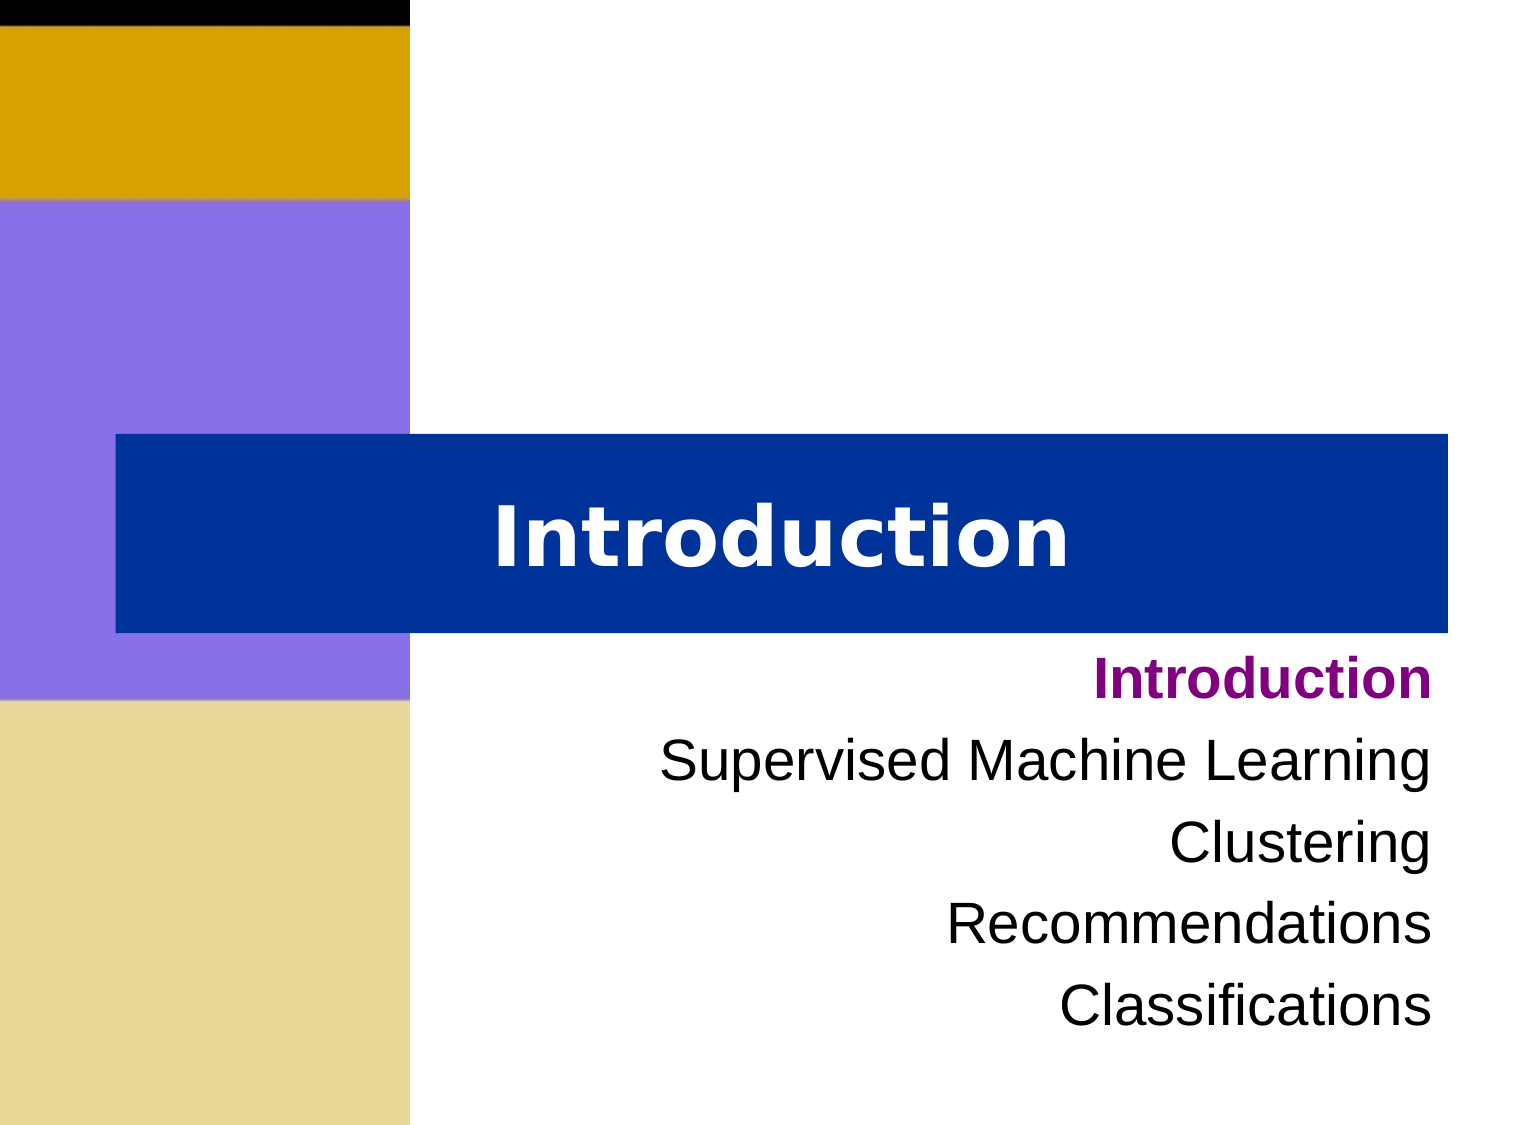

# Introduction
Introduction
Supervised Machine Learning
Clustering
Recommendations
Classifications